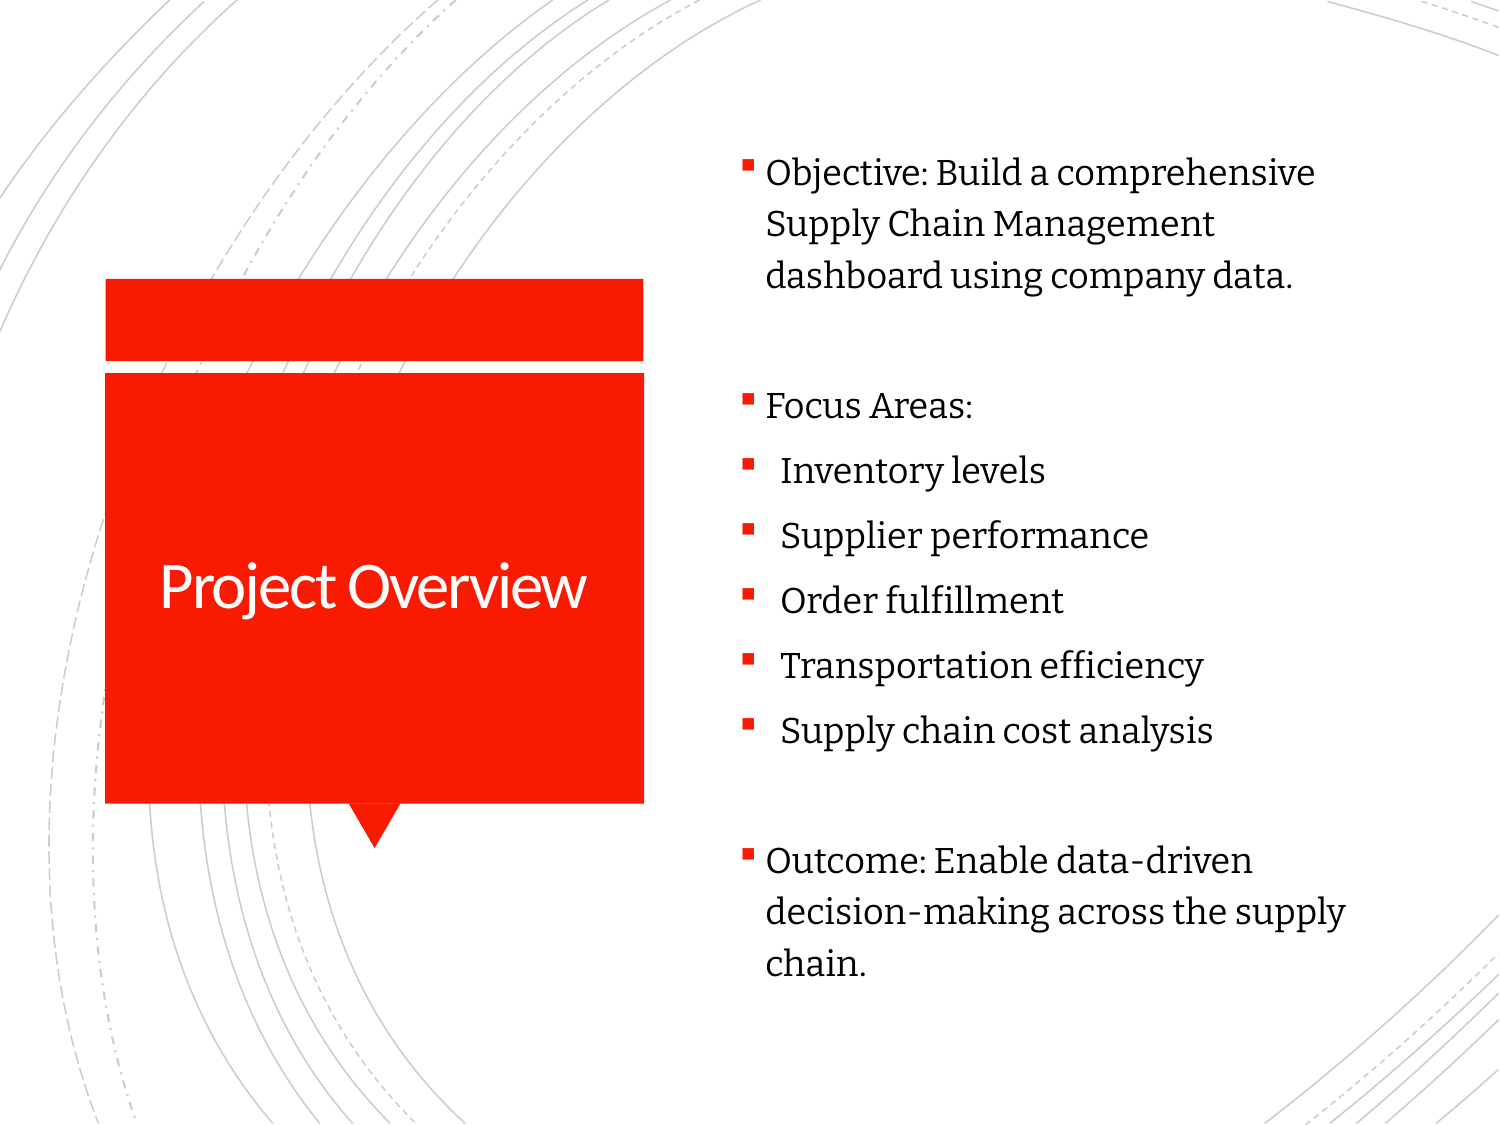

Objective: Build a comprehensive Supply Chain Management dashboard using company data.

Focus Areas:
  Inventory levels
  Supplier performance
  Order fulfillment
  Transportation efficiency
  Supply chain cost analysis

Outcome: Enable data-driven decision-making across the supply chain.
# Project Overview